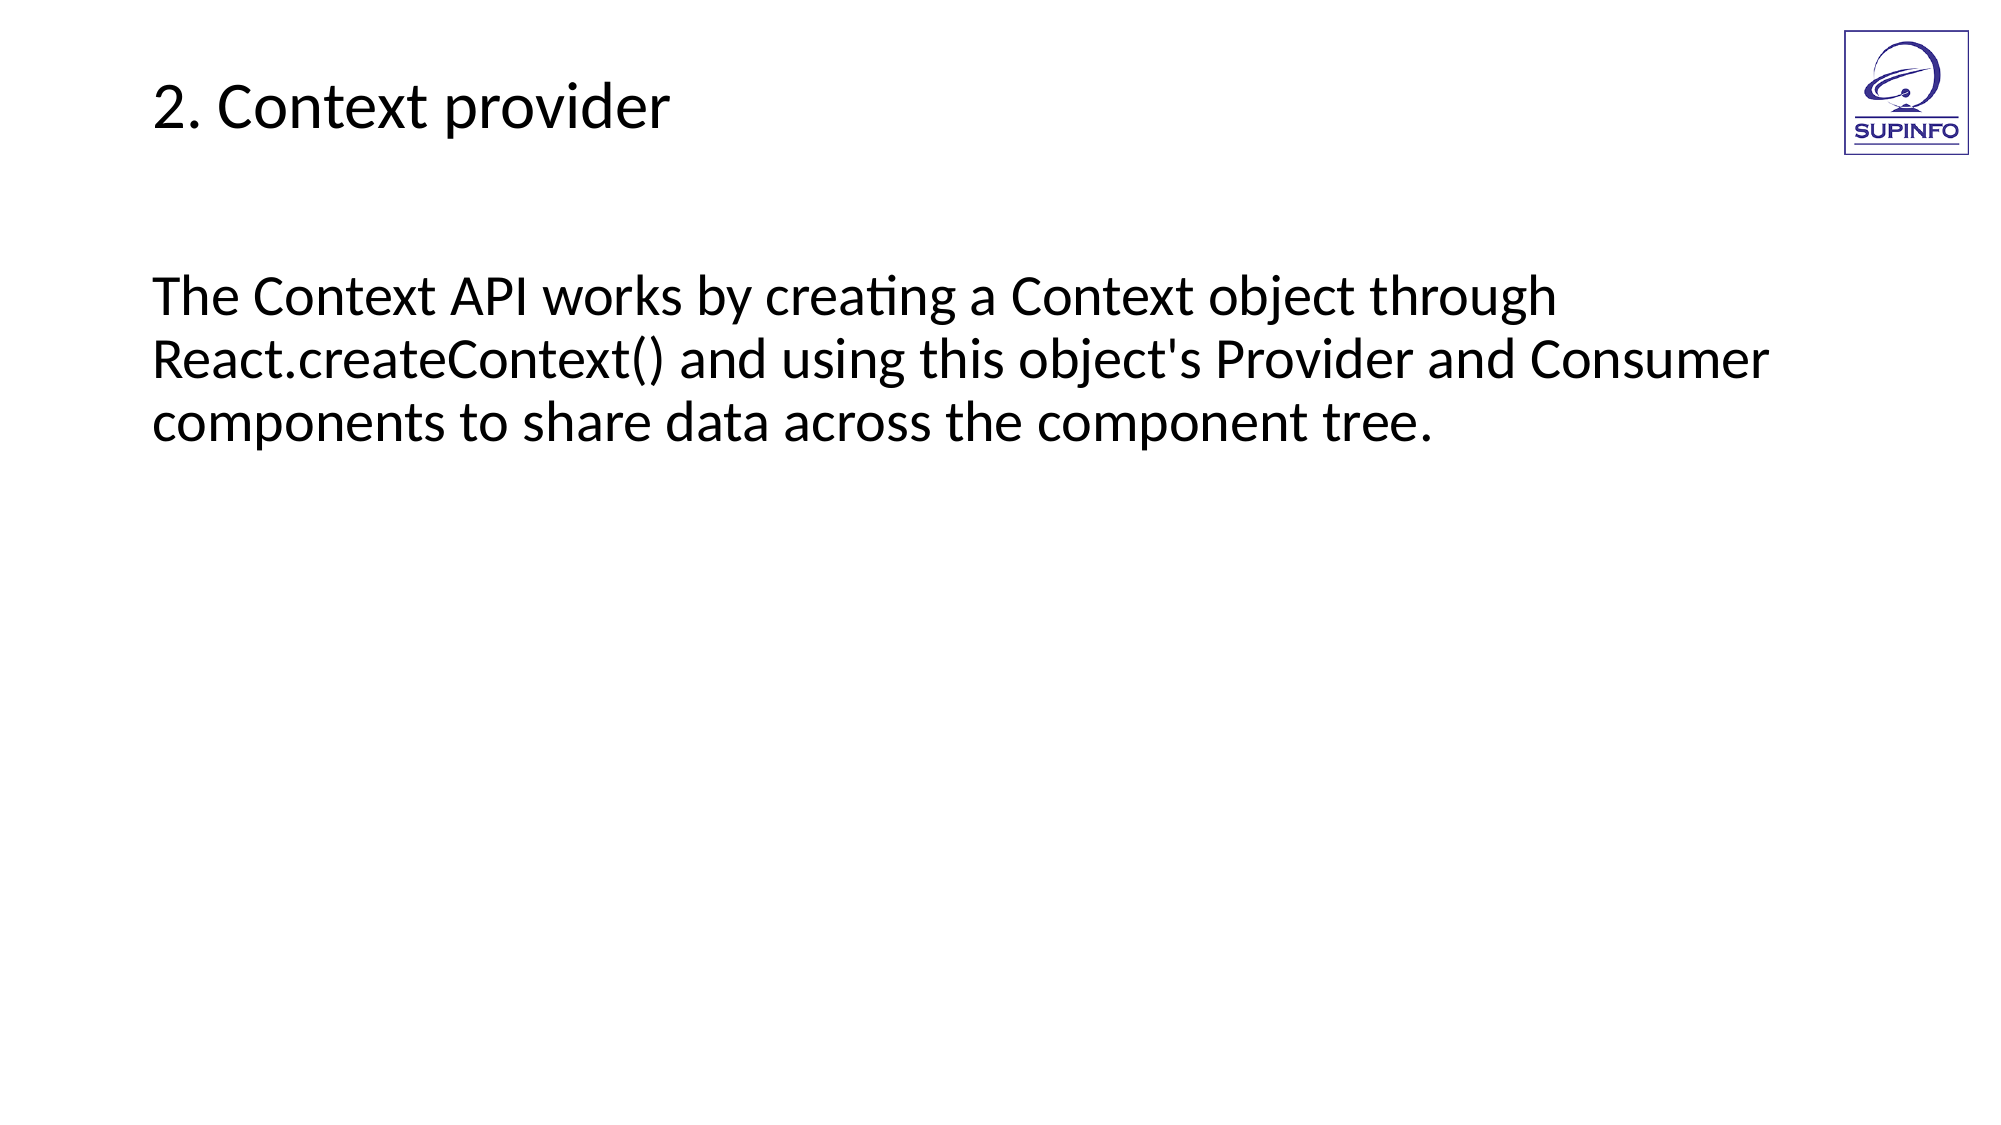

2. Context provider
The Context API works by creating a Context object through React.createContext() and using this object's Provider and Consumer components to share data across the component tree.